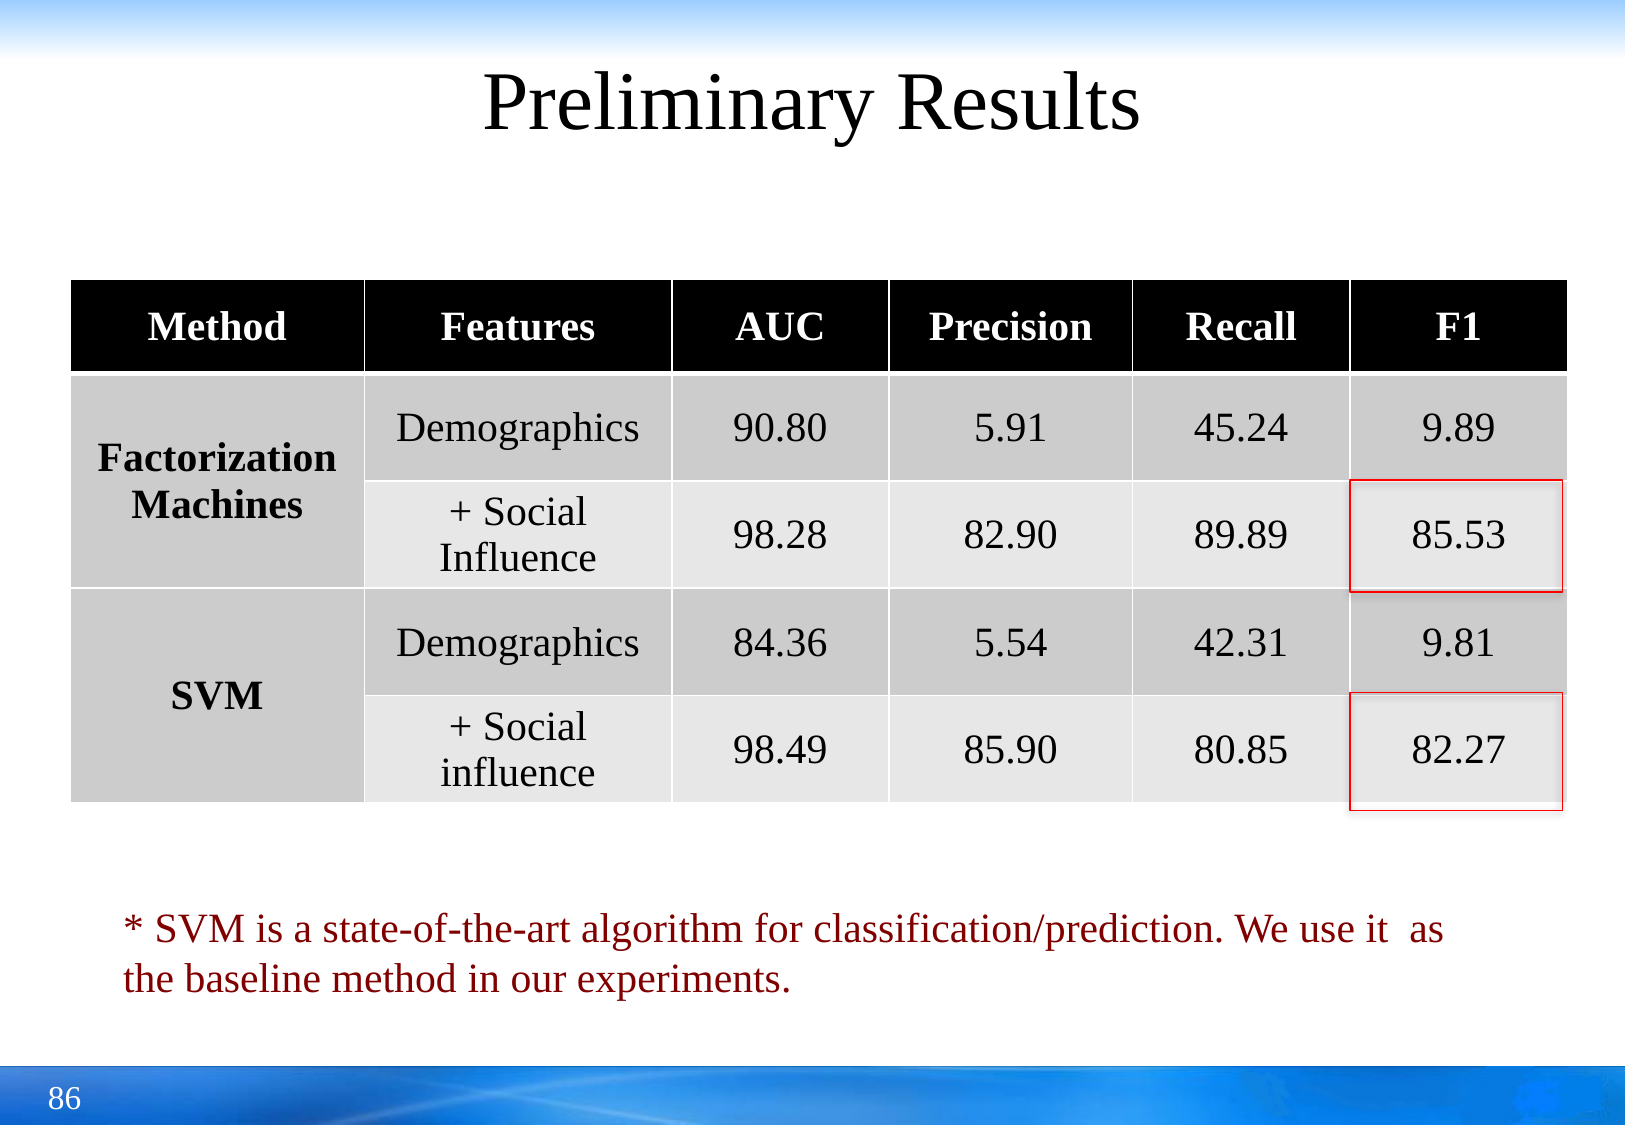

# Preliminary Results
| Method | Features | AUC | Precision | Recall | F1 |
| --- | --- | --- | --- | --- | --- |
| Factorization Machines | Demographics | 90.80 | 5.91 | 45.24 | 9.89 |
|  | + Social Influence | 98.28 | 82.90 | 89.89 | 85.53 |
| SVM | Demographics | 84.36 | 5.54 | 42.31 | 9.81 |
|  | + Social influence | 98.49 | 85.90 | 80.85 | 82.27 |

* SVM is a state-of-the-art algorithm for classification/prediction. We use it  as the baseline method in our experiments.